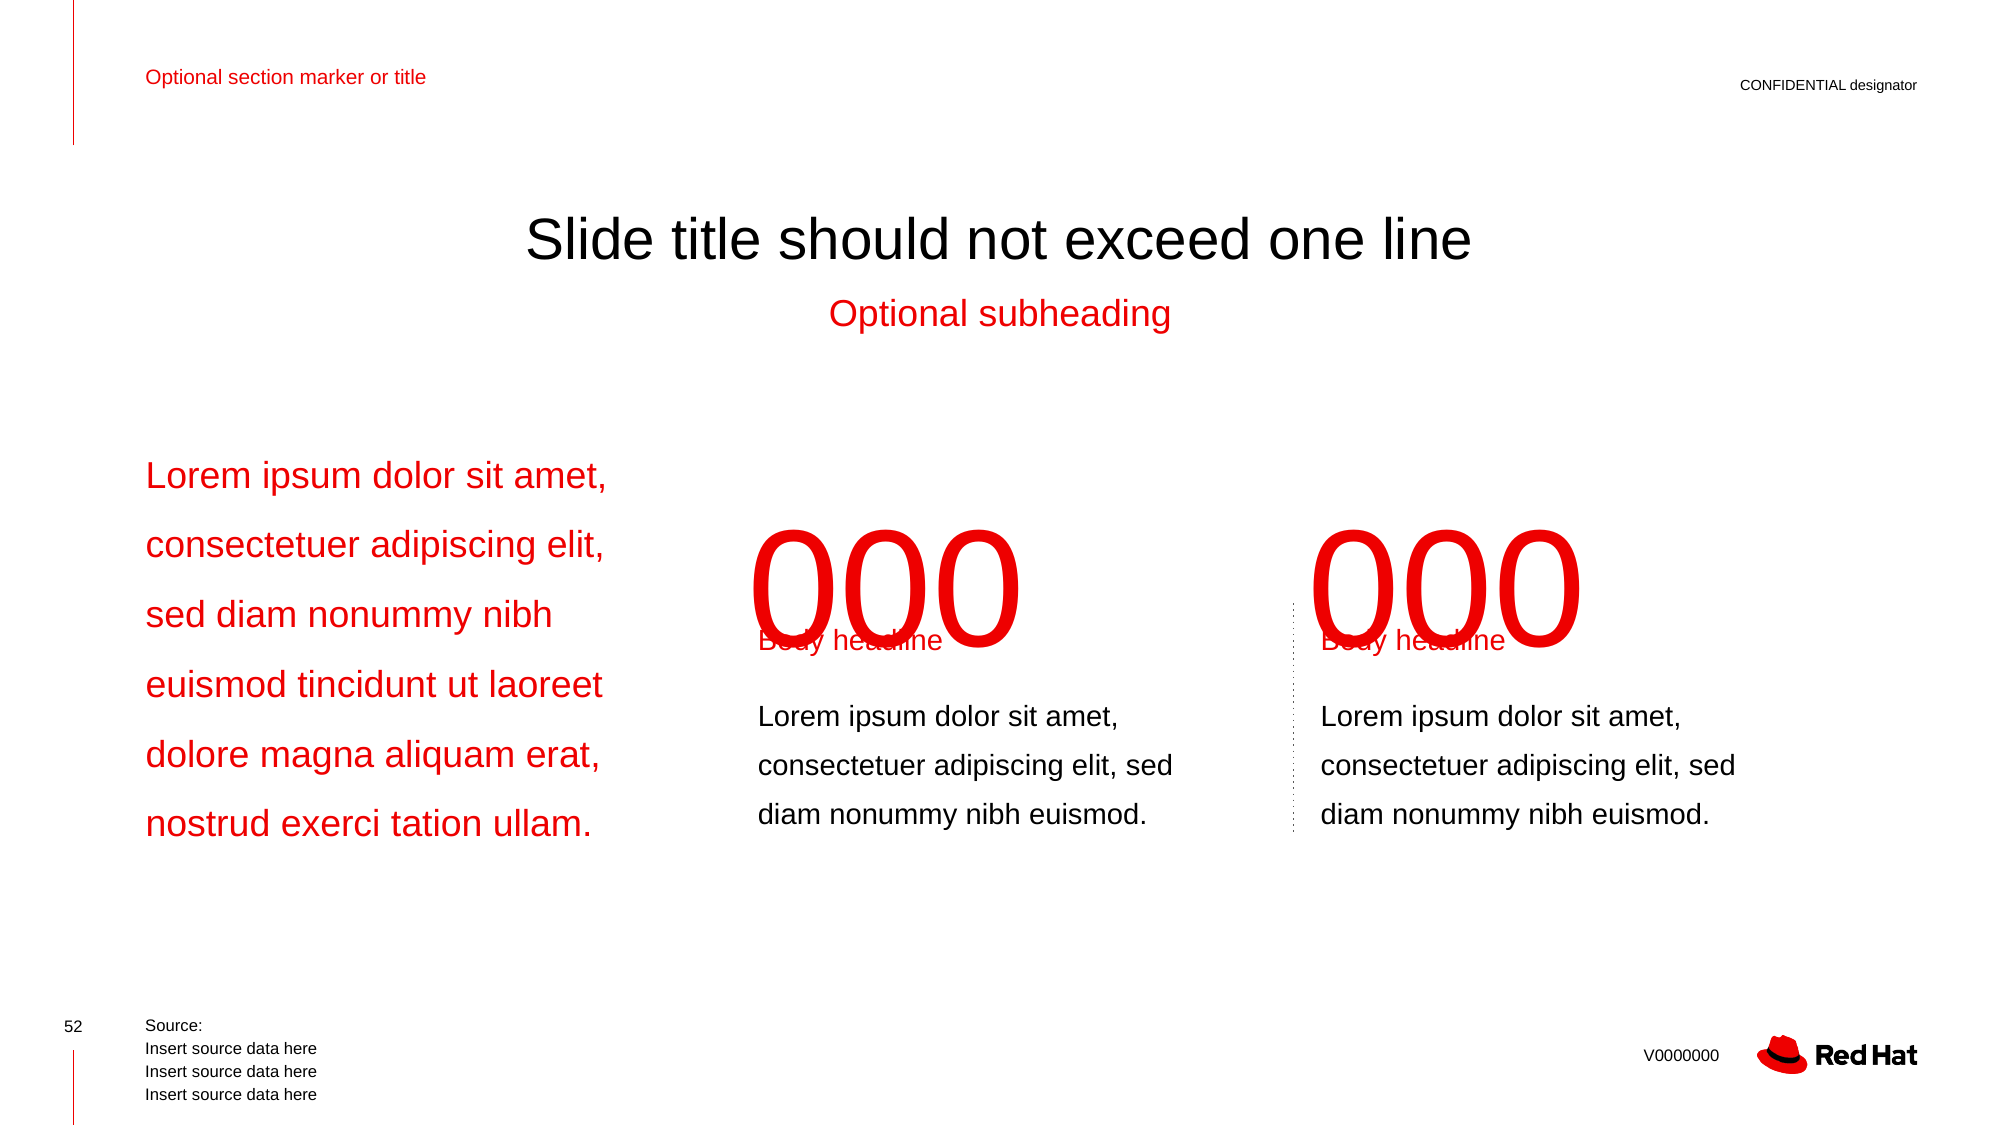

Optional section marker or title
# Slide title should not exceed one line
Optional subheading
000
000
Lorem ipsum dolor sit amet, consectetuer adipiscing elit, sed diam nonummy nibh euismod tincidunt ut laoreet dolore magna aliquam erat, nostrud exerci tation ullam.
Body headline
Body headline
Lorem ipsum dolor sit amet, consectetuer adipiscing elit, sed diam nonummy nibh euismod.
Lorem ipsum dolor sit amet, consectetuer adipiscing elit, sed diam nonummy nibh euismod.
Source:
Insert source data here
Insert source data here
Insert source data here
52